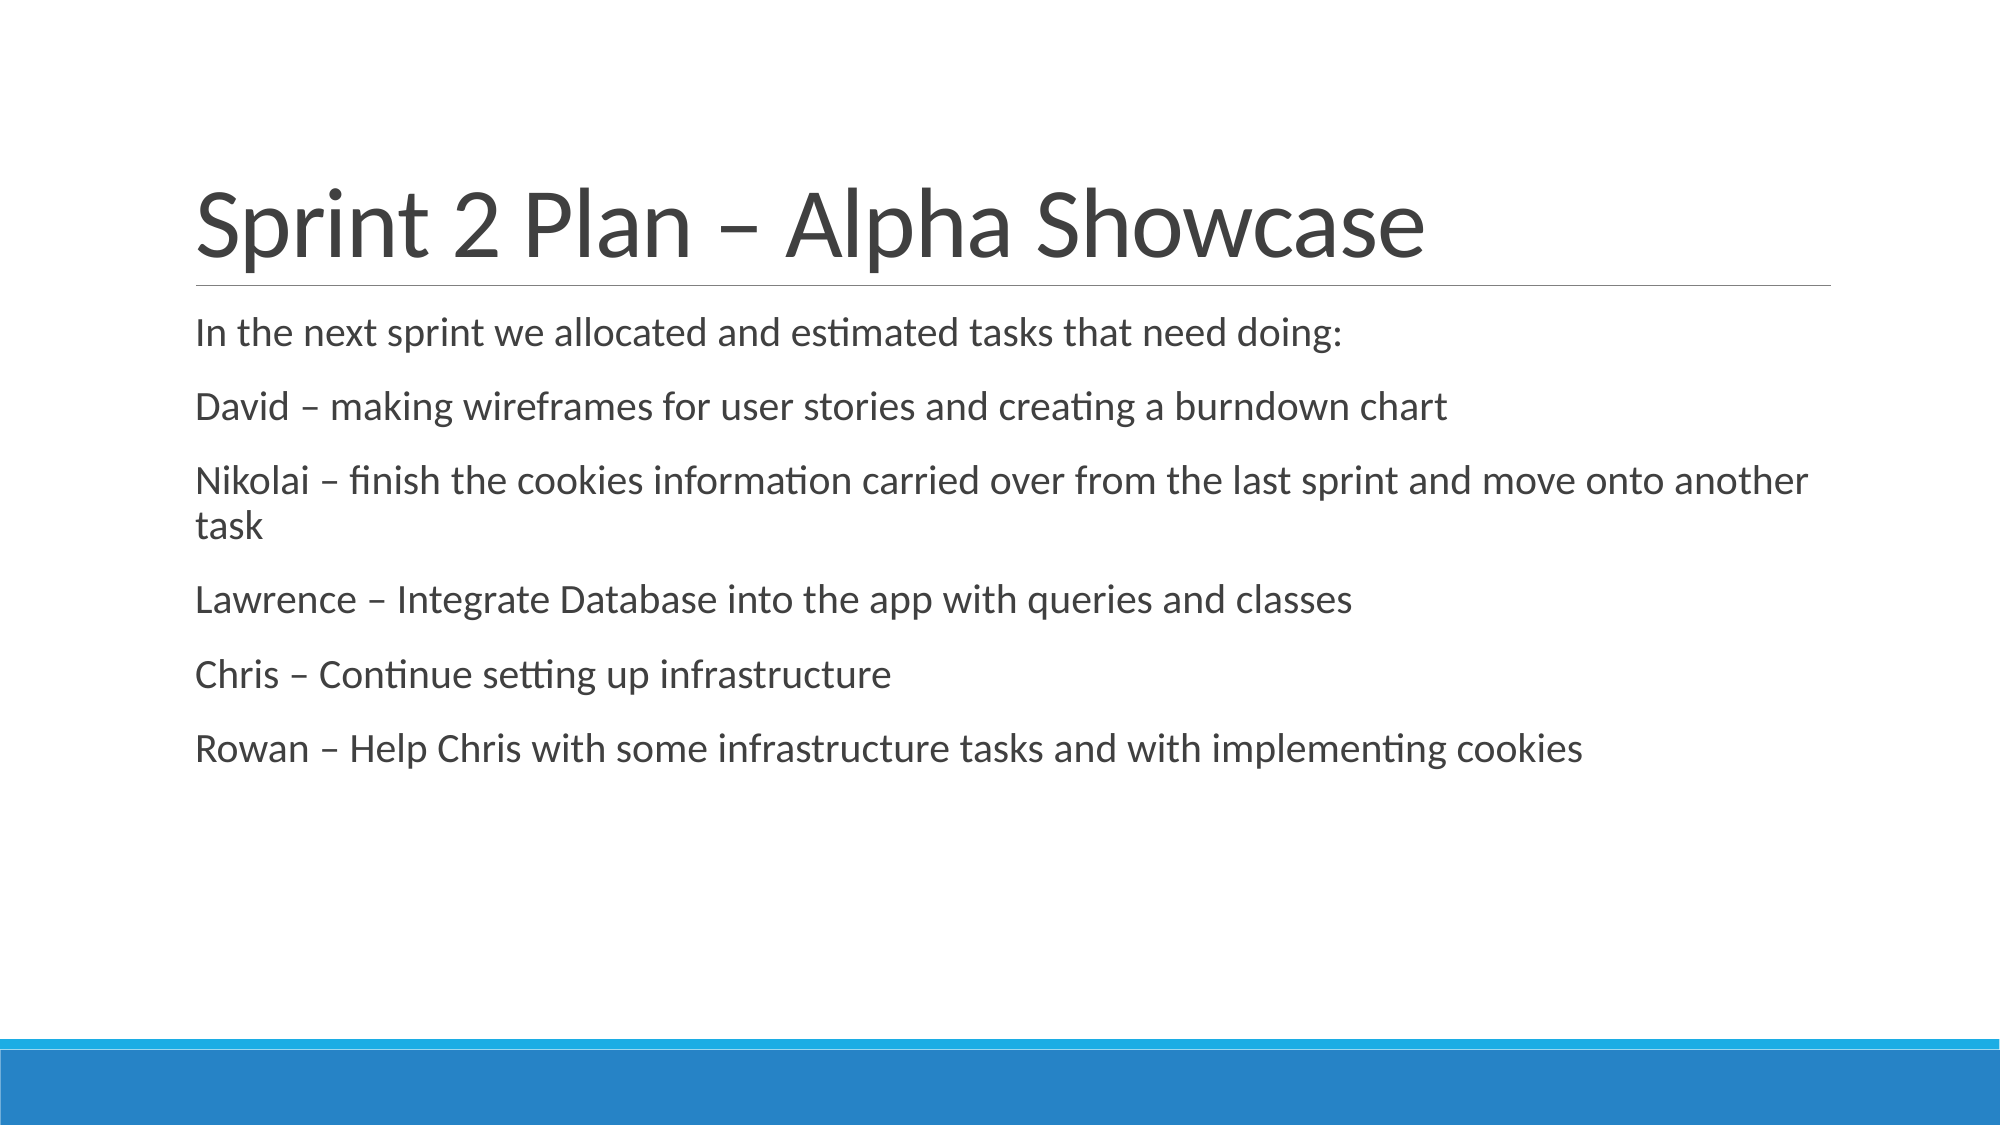

# Sprint 2 Plan – Alpha Showcase
In the next sprint we allocated and estimated tasks that need doing:
David – making wireframes for user stories and creating a burndown chart
Nikolai – finish the cookies information carried over from the last sprint and move onto another task
Lawrence – Integrate Database into the app with queries and classes
Chris – Continue setting up infrastructure
Rowan – Help Chris with some infrastructure tasks and with implementing cookies